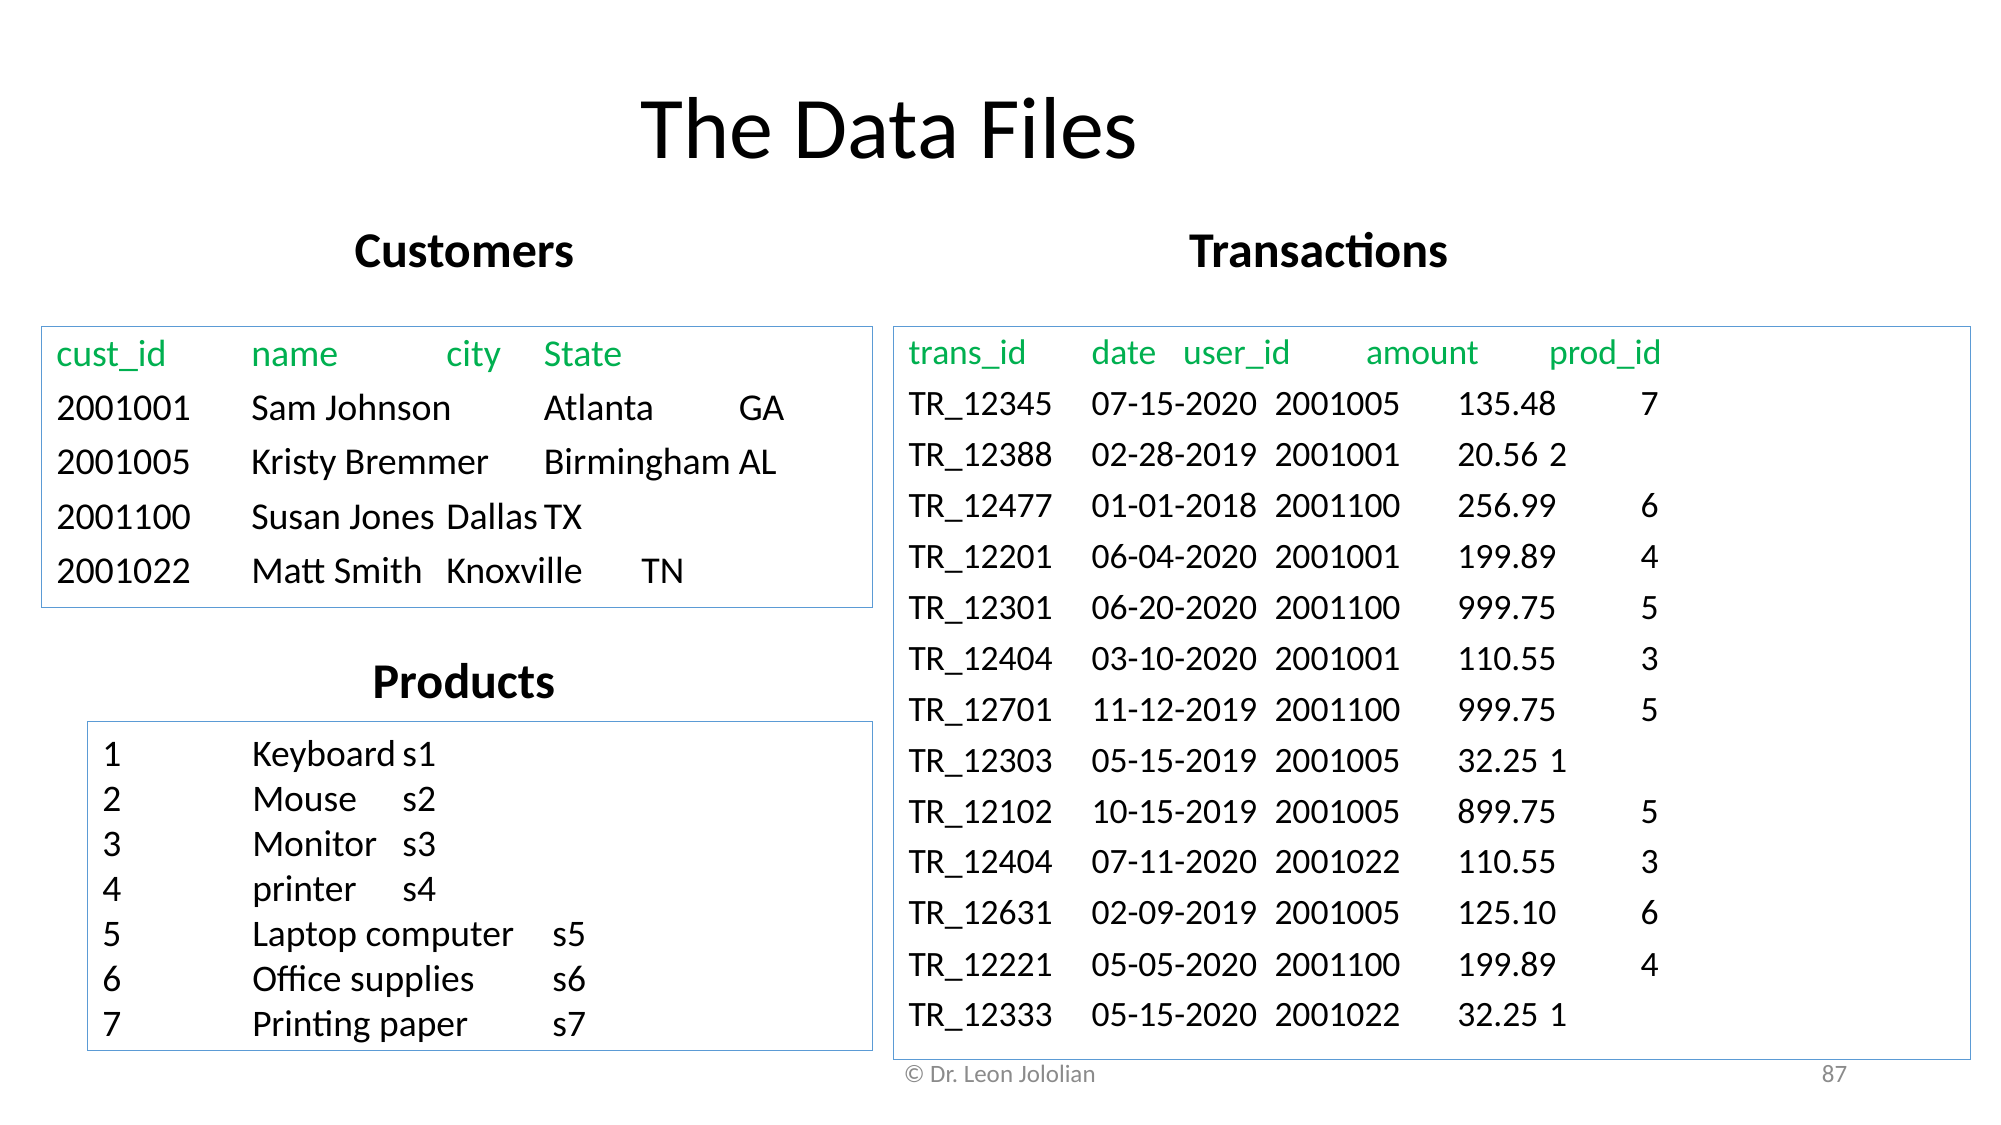

# The Data Files
Customers
Transactions
cust_id	name		city	State
2001001	Sam Johnson	Atlanta	GA
2001005	Kristy Bremmer	Birmingham	AL
2001100	Susan Jones	Dallas	TX
2001022	Matt Smith	Knoxville	TN
trans_id		date		user_id	amount	prod_id
TR_12345	07-15-2020	2001005	135.48	7
TR_12388	02-28-2019	2001001	20.56	2
TR_12477	01-01-2018	2001100	256.99	6
TR_12201	06-04-2020	2001001	199.89	4
TR_12301	06-20-2020	2001100	999.75	5
TR_12404	03-10-2020	2001001 	110.55	3
TR_12701	11-12-2019	2001100 	999.75	5
TR_12303	05-15-2019	2001005	32.25	1
TR_12102	10-15-2019	2001005	899.75	5
TR_12404	07-11-2020	2001022	110.55	3
TR_12631	02-09-2019	2001005	125.10	6
TR_12221	05-05-2020	2001100	199.89	4
TR_12333	05-15-2020	2001022	32.25	1

Products
1	Keyboard	s1
2	Mouse	s2
3	Monitor	s3
4	printer	s4
5	Laptop computer	s5
6	Office supplies	s6
7	Printing paper	s7
© Dr. Leon Jololian
87